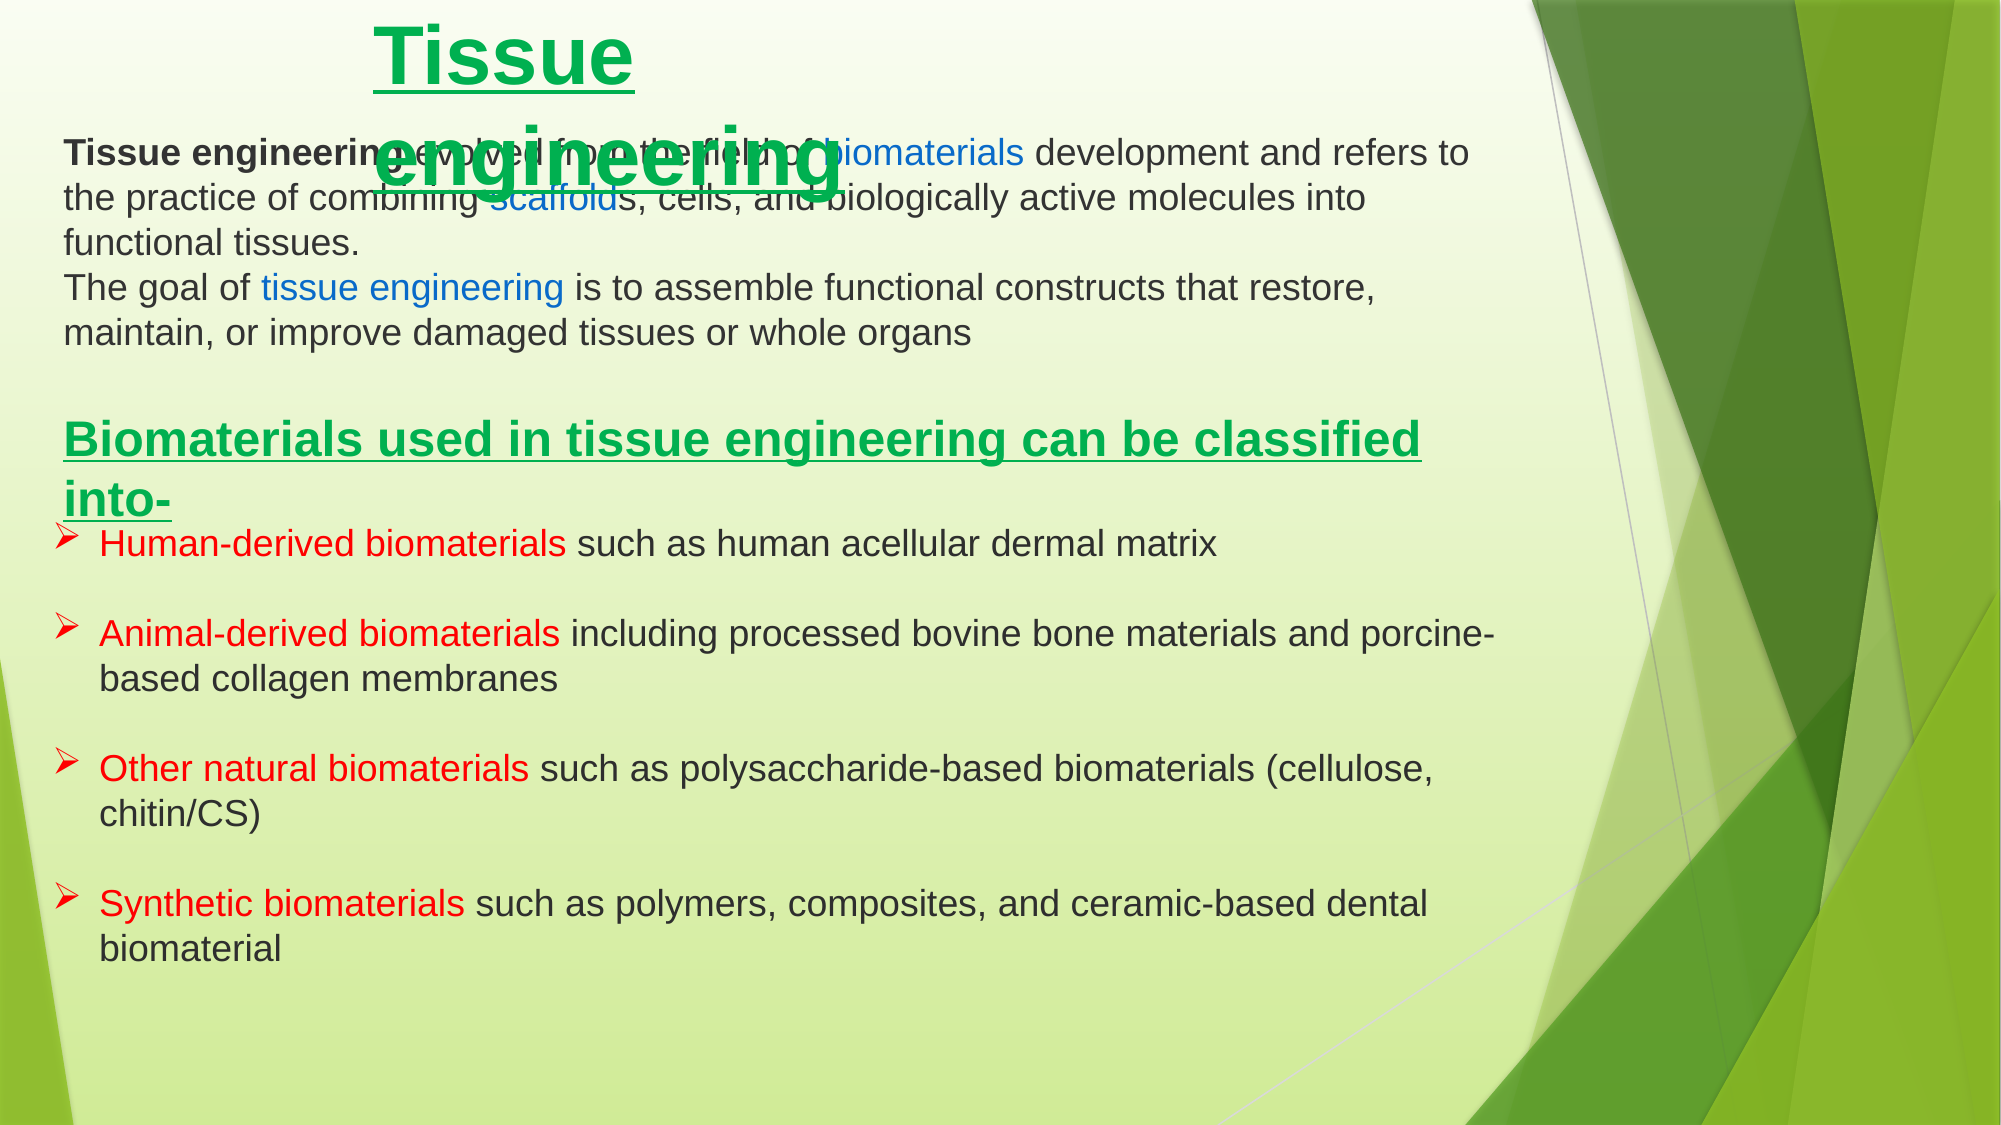

Tissue engineering
Tissue engineering evolved from the field of biomaterials development and refers to the practice of combining scaffolds, cells, and biologically active molecules into functional tissues.
The goal of tissue engineering is to assemble functional constructs that restore, maintain, or improve damaged tissues or whole organs
Biomaterials used in tissue engineering can be classified into-
Human-derived biomaterials such as human acellular dermal matrix

Animal-derived biomaterials including processed bovine bone materials and porcine-based collagen membranes

Other natural biomaterials such as polysaccharide-based biomaterials (cellulose, chitin/CS)

Synthetic biomaterials such as polymers, composites, and ceramic-based dental biomaterial